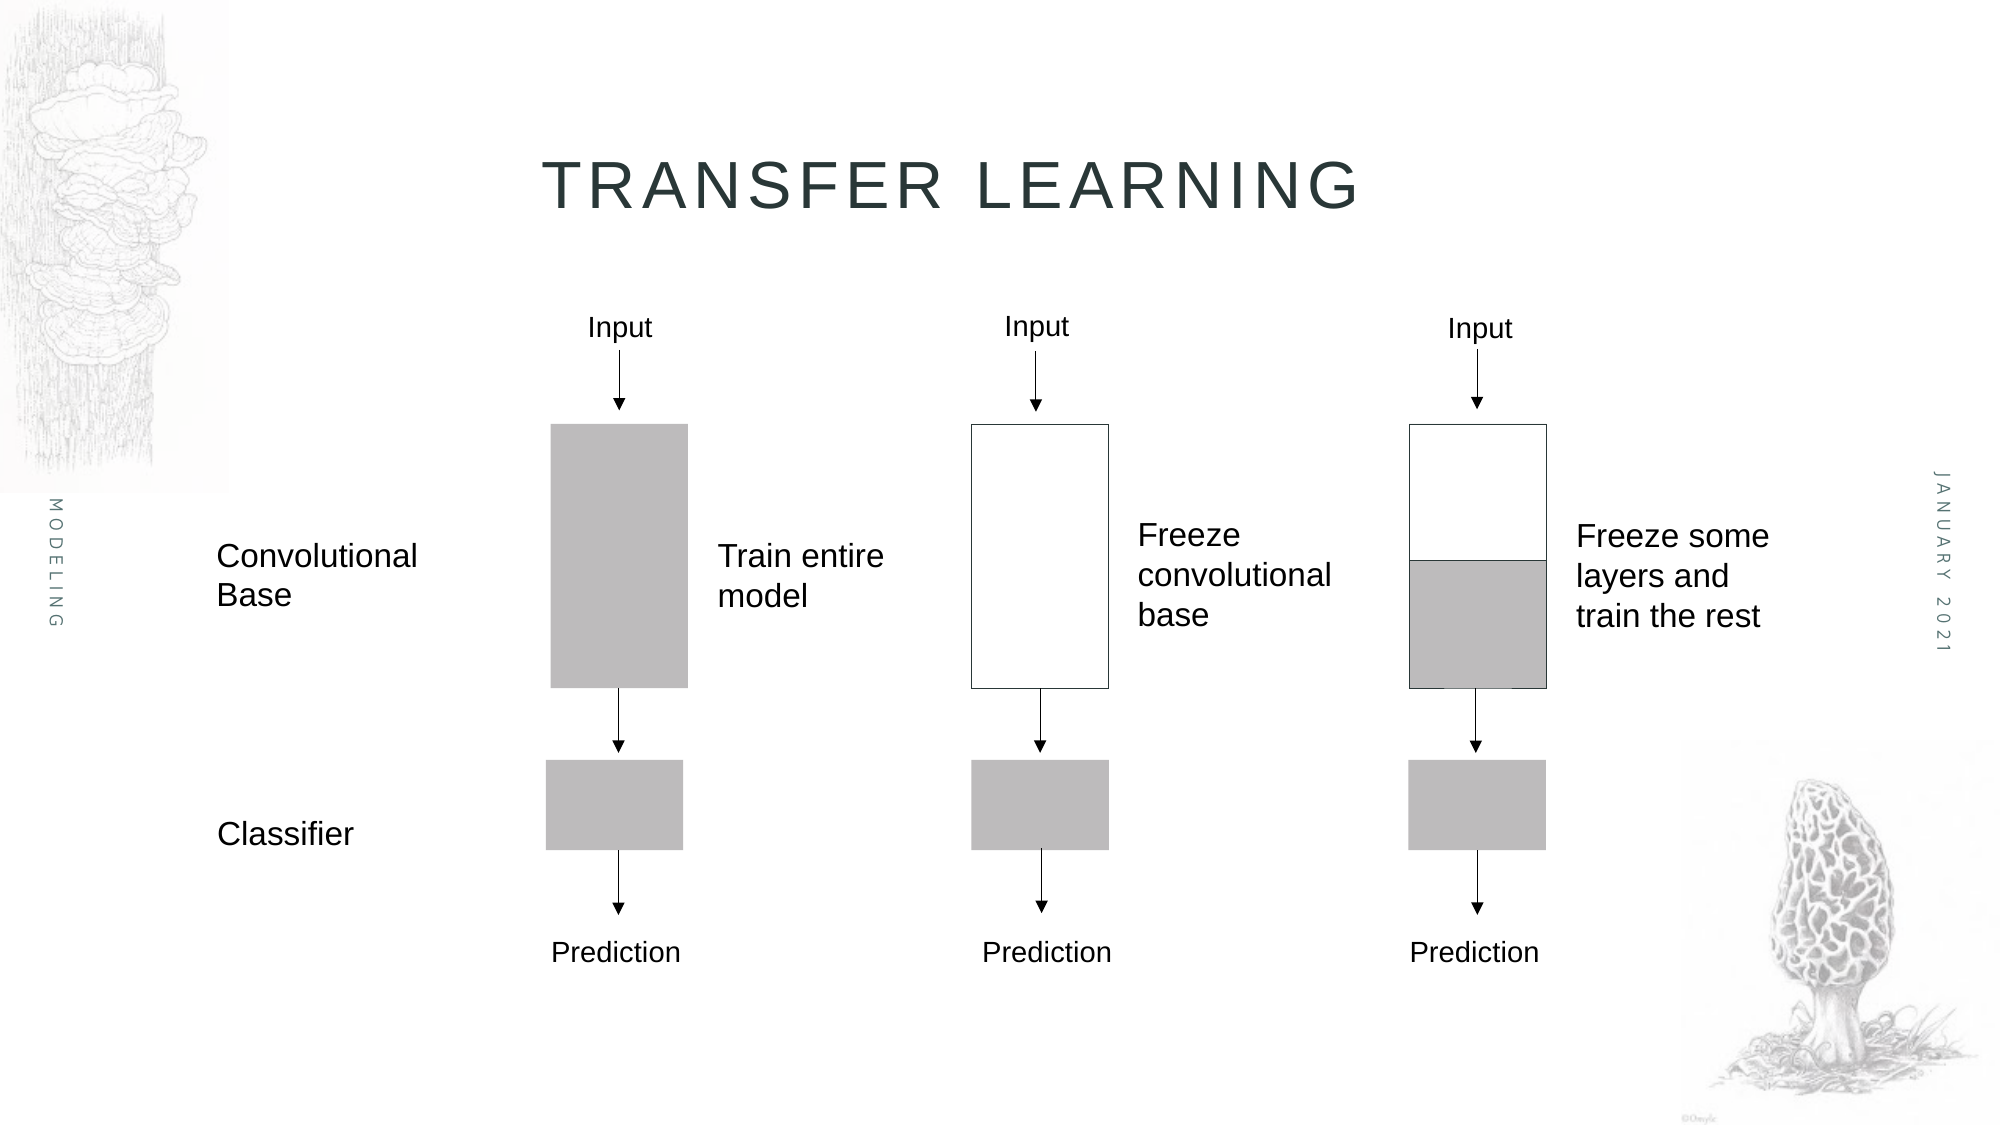

# Transfer Learning
Input

Prediction
Input

Prediction
Input

Freeze convolutional base
Freeze some layers and train the rest
Convolutional Base
Train entire model
Modeling
January 2021

Classifier
Prediction